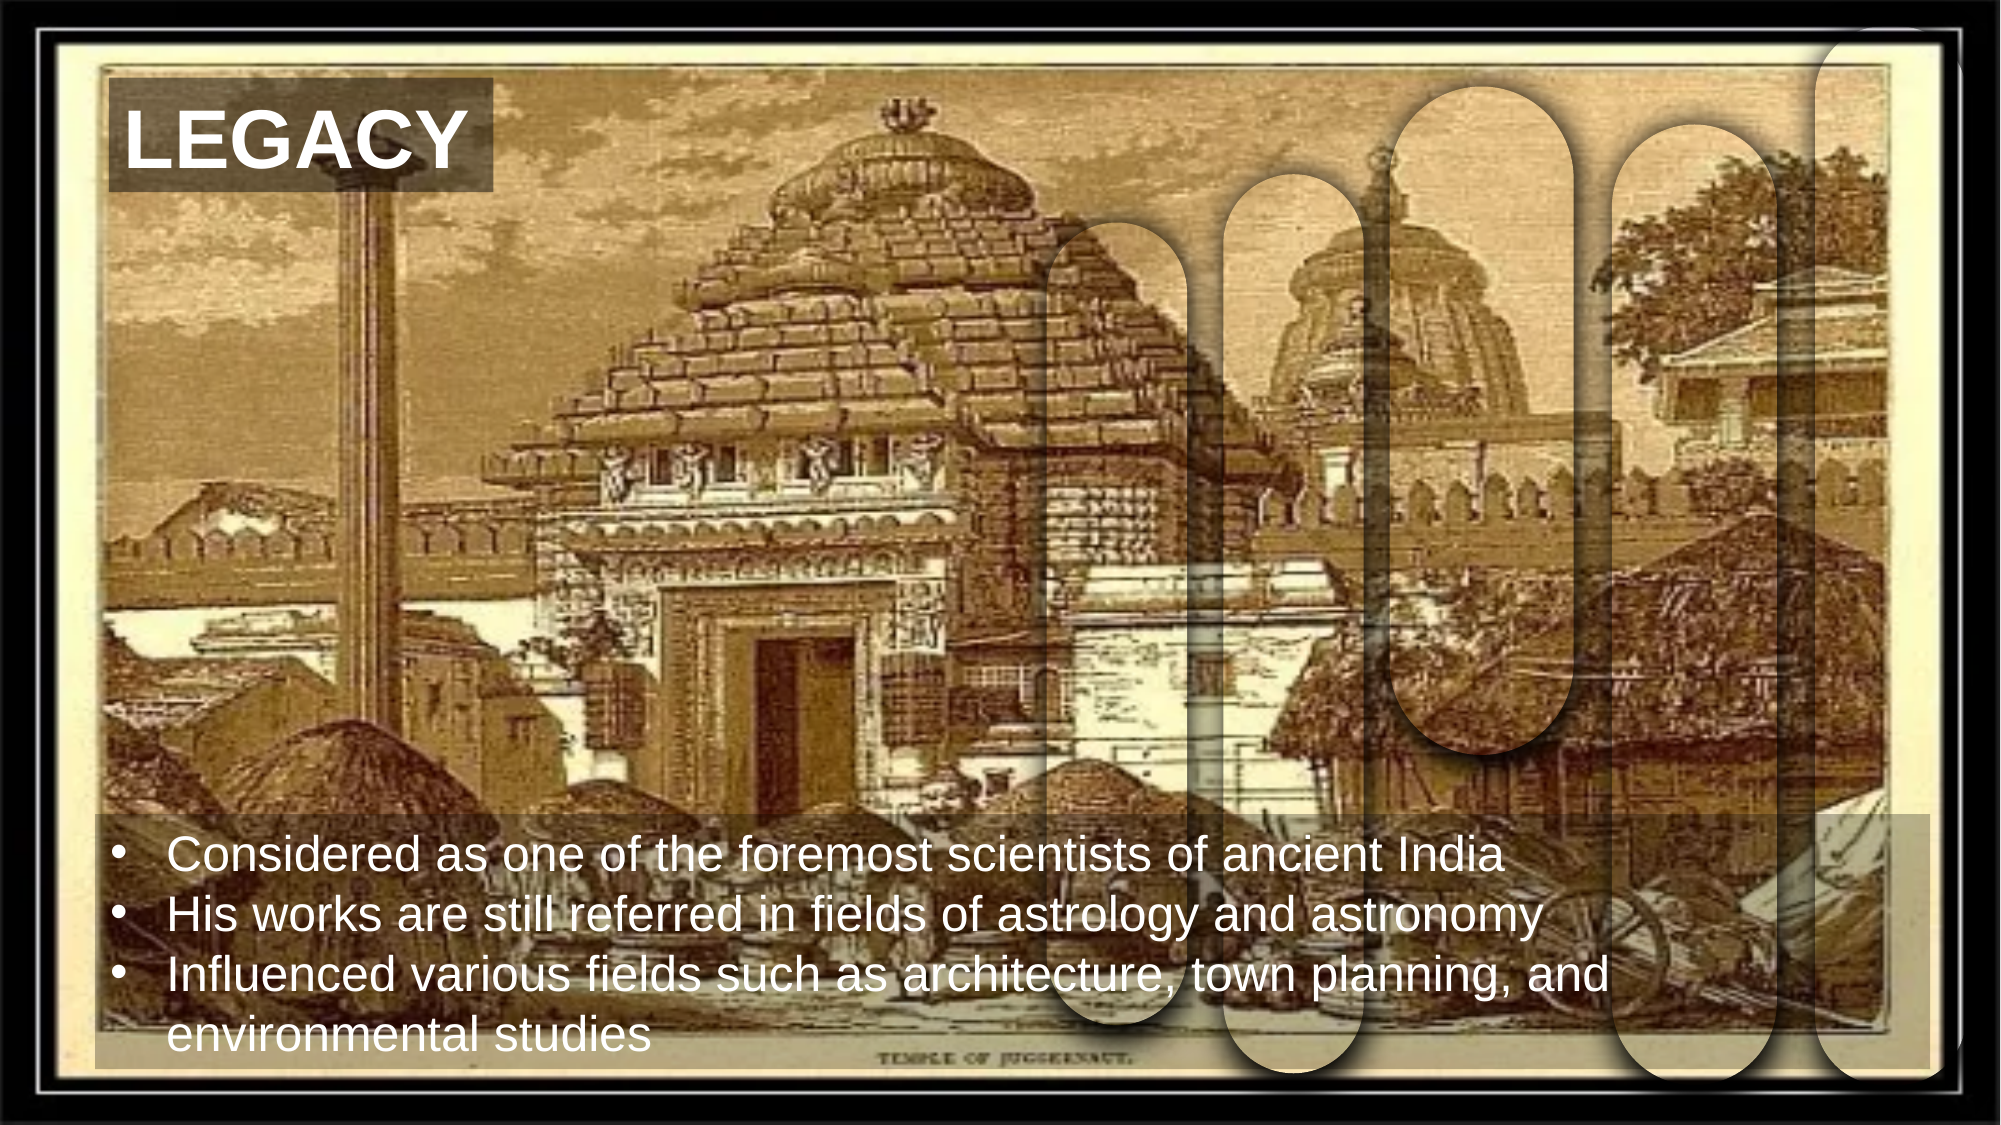

LEGACY

Considered as one of the foremost scientists of ancient India
His works are still referred in fields of astrology and astronomy
Influenced various fields such as architecture, town planning, and environmental studies